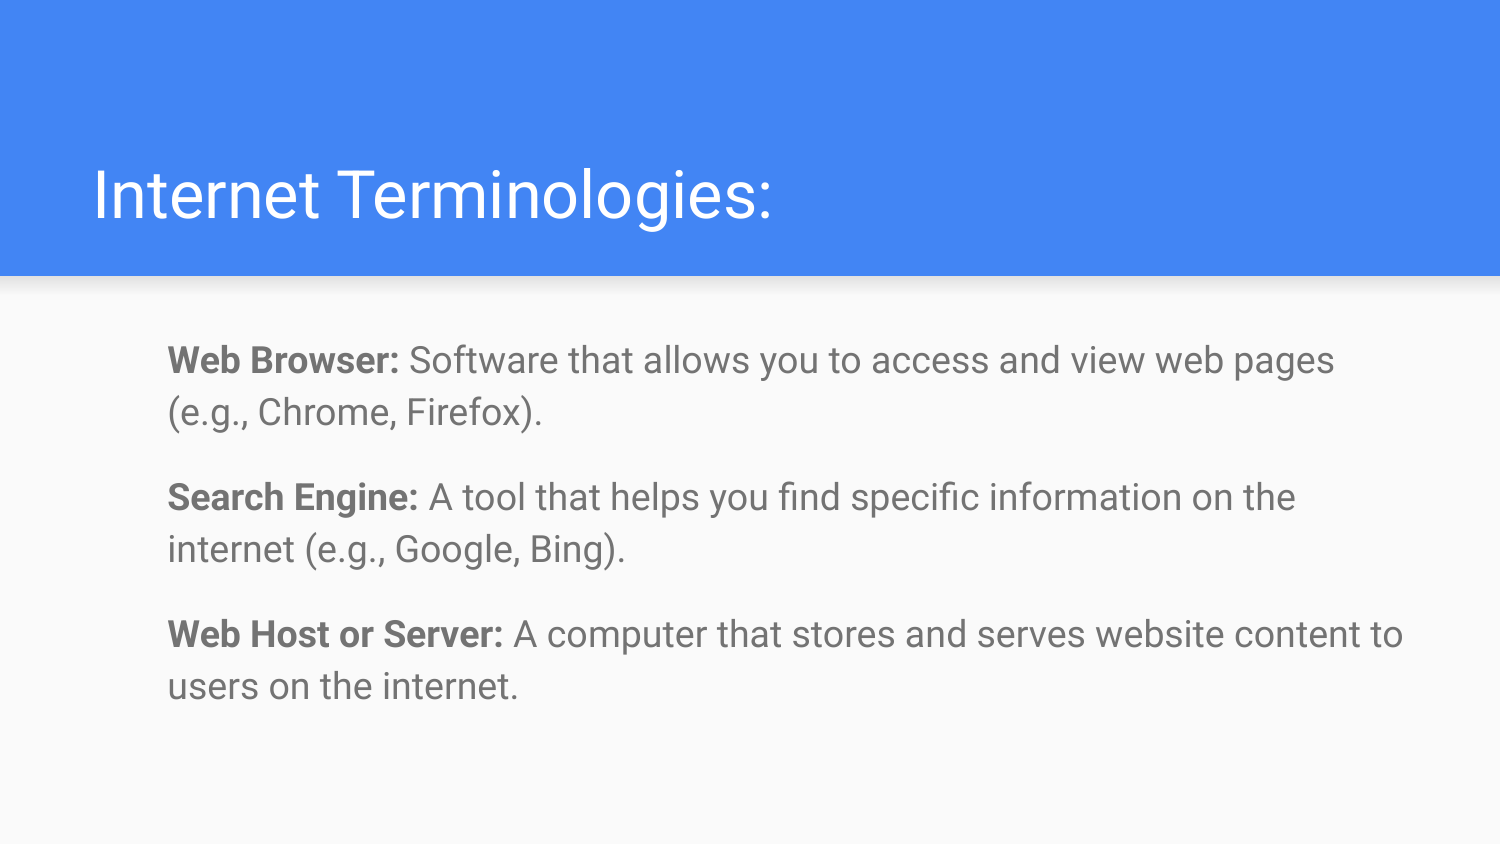

# Internet Terminologies:
Web Browser: Software that allows you to access and view web pages (e.g., Chrome, Firefox).
Search Engine: A tool that helps you find specific information on the internet (e.g., Google, Bing).
Web Host or Server: A computer that stores and serves website content to users on the internet.